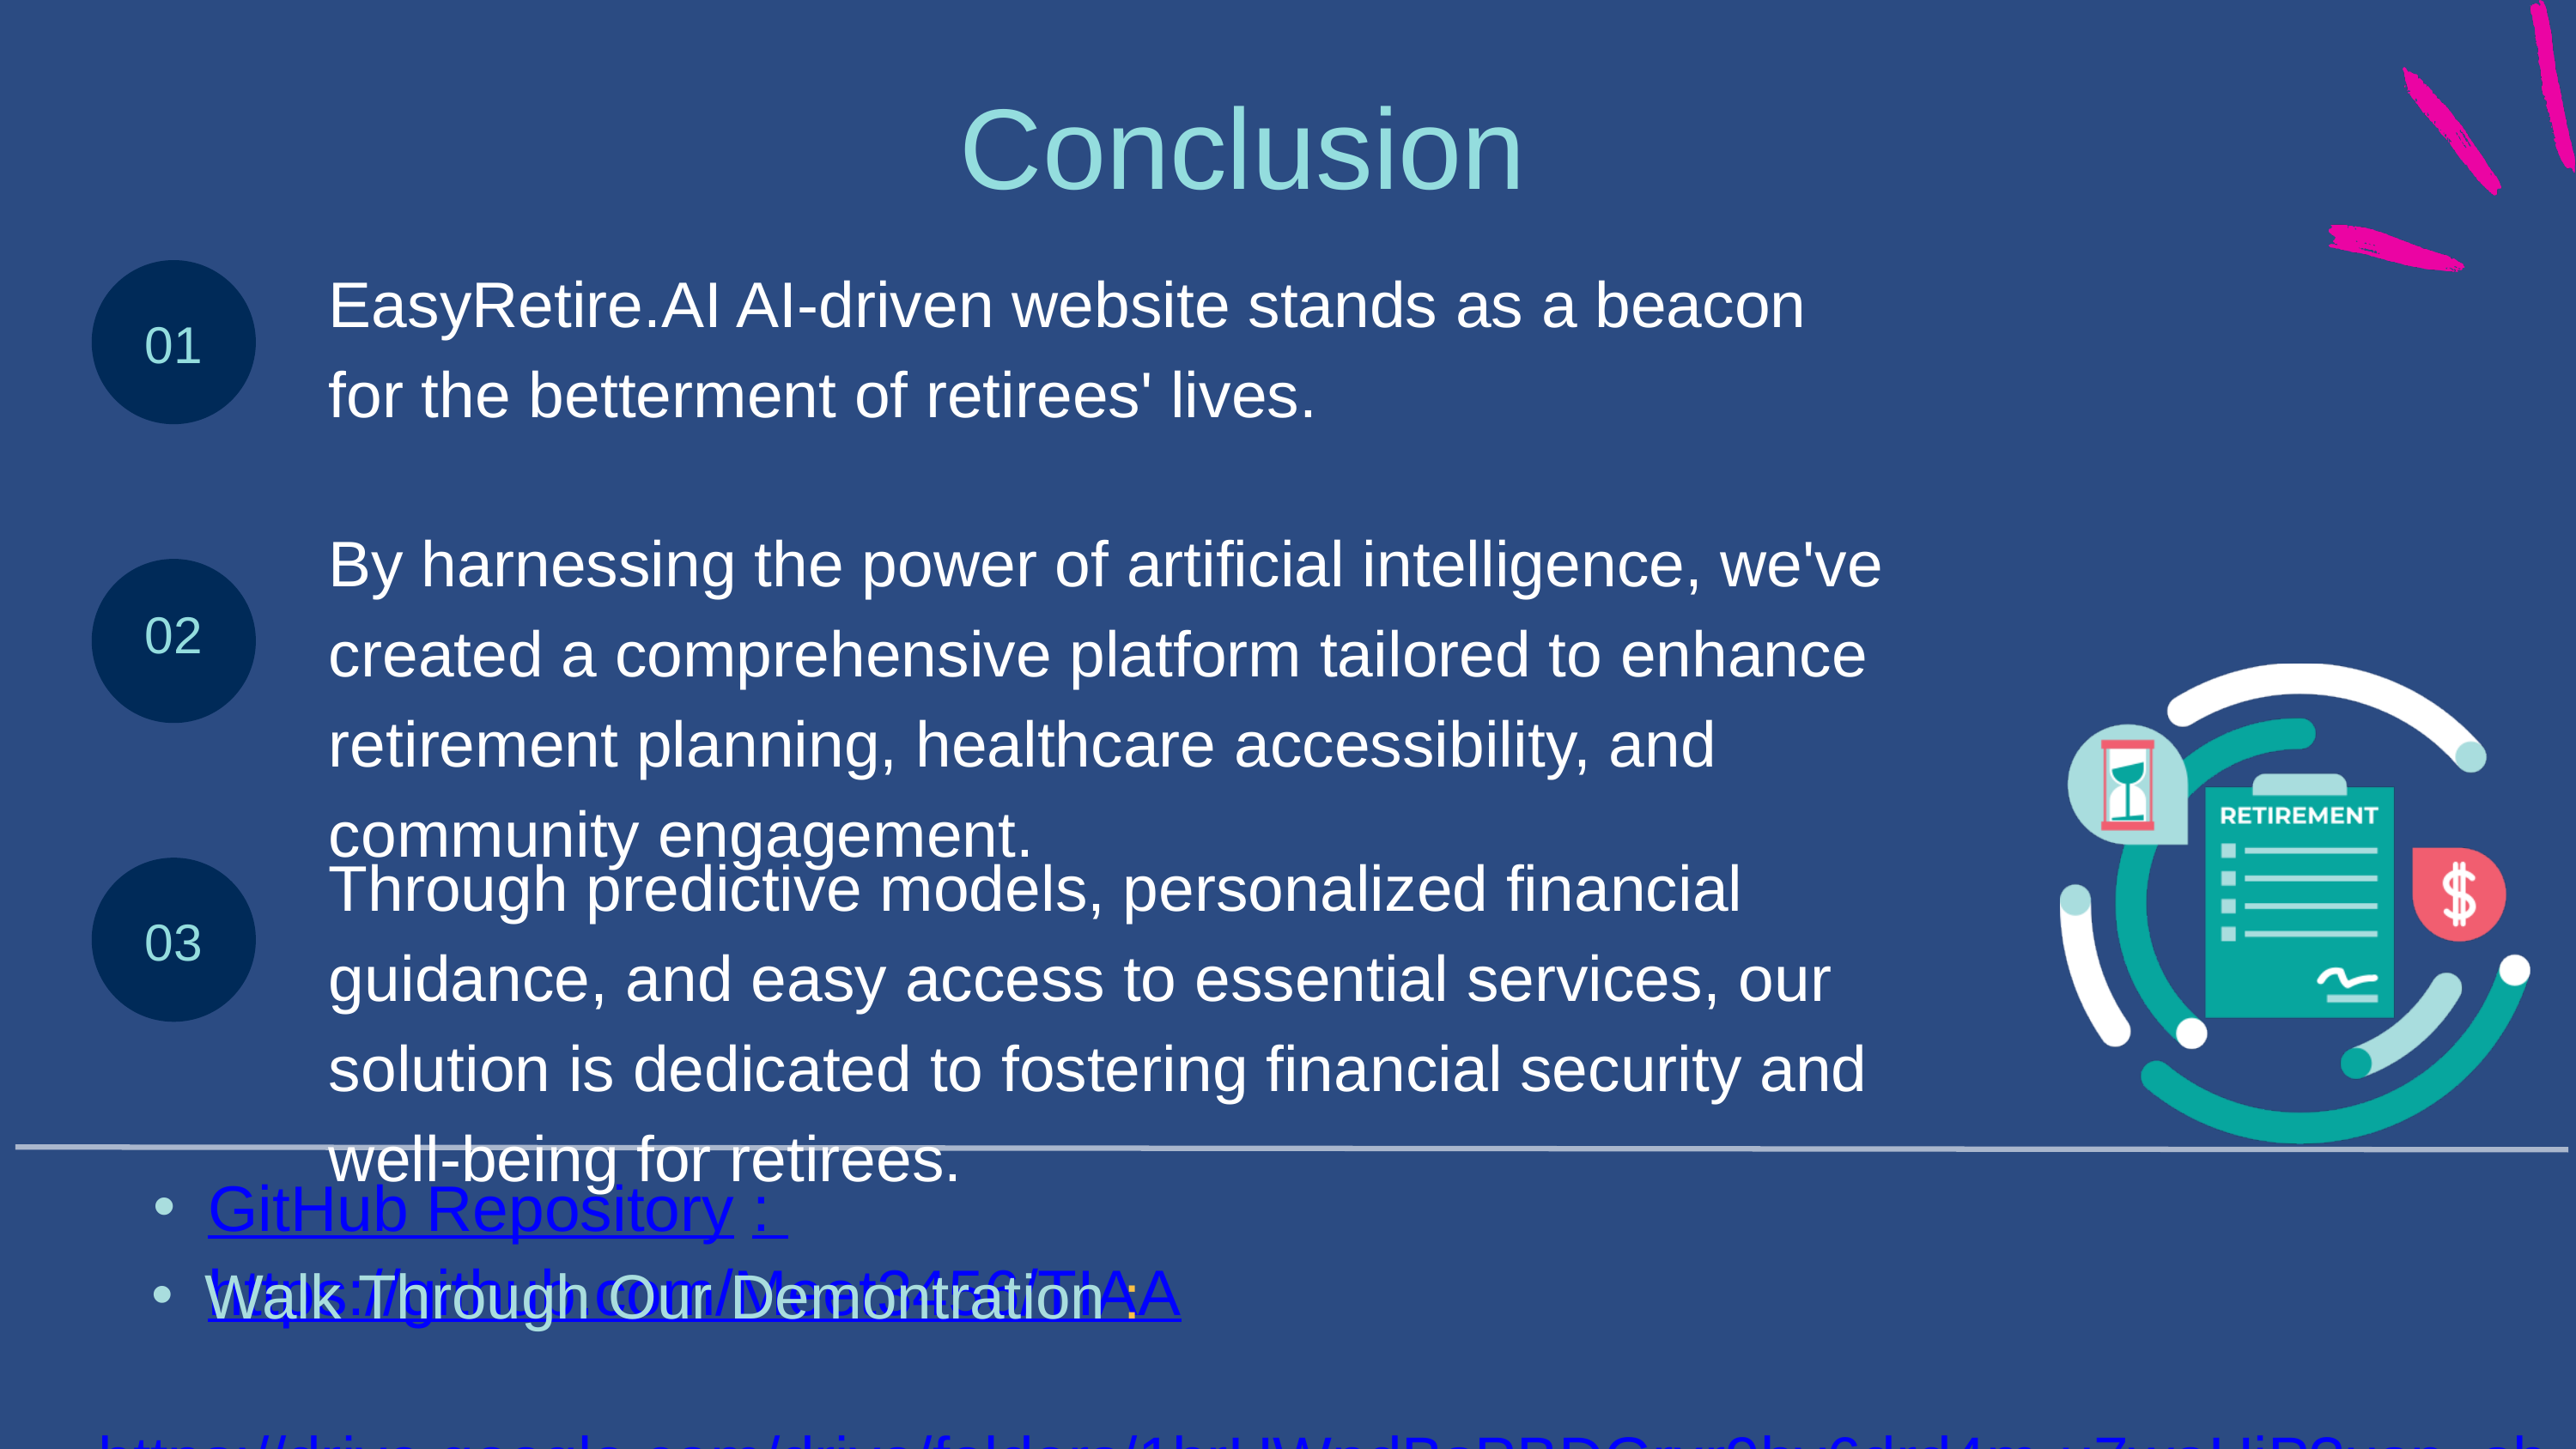

Conclusion
EasyRetire.AI AI-driven website stands as a beacon for the betterment of retirees' lives.

01
By harnessing the power of artificial intelligence, we've created a comprehensive platform tailored to enhance retirement planning, healthcare accessibility, and community engagement.

02
Through predictive models, personalized financial guidance, and easy access to essential services, our solution is dedicated to fostering financial security and well-being for retirees.

03

GitHub Repository : https://github.com/Meet3456/TIAA
Walk Through Our Demontration :
       https://drive.google.com/drive/folders/1hrUWndBsPBDGrxr9bv6drd4m-u7waUiP?usp=sharing